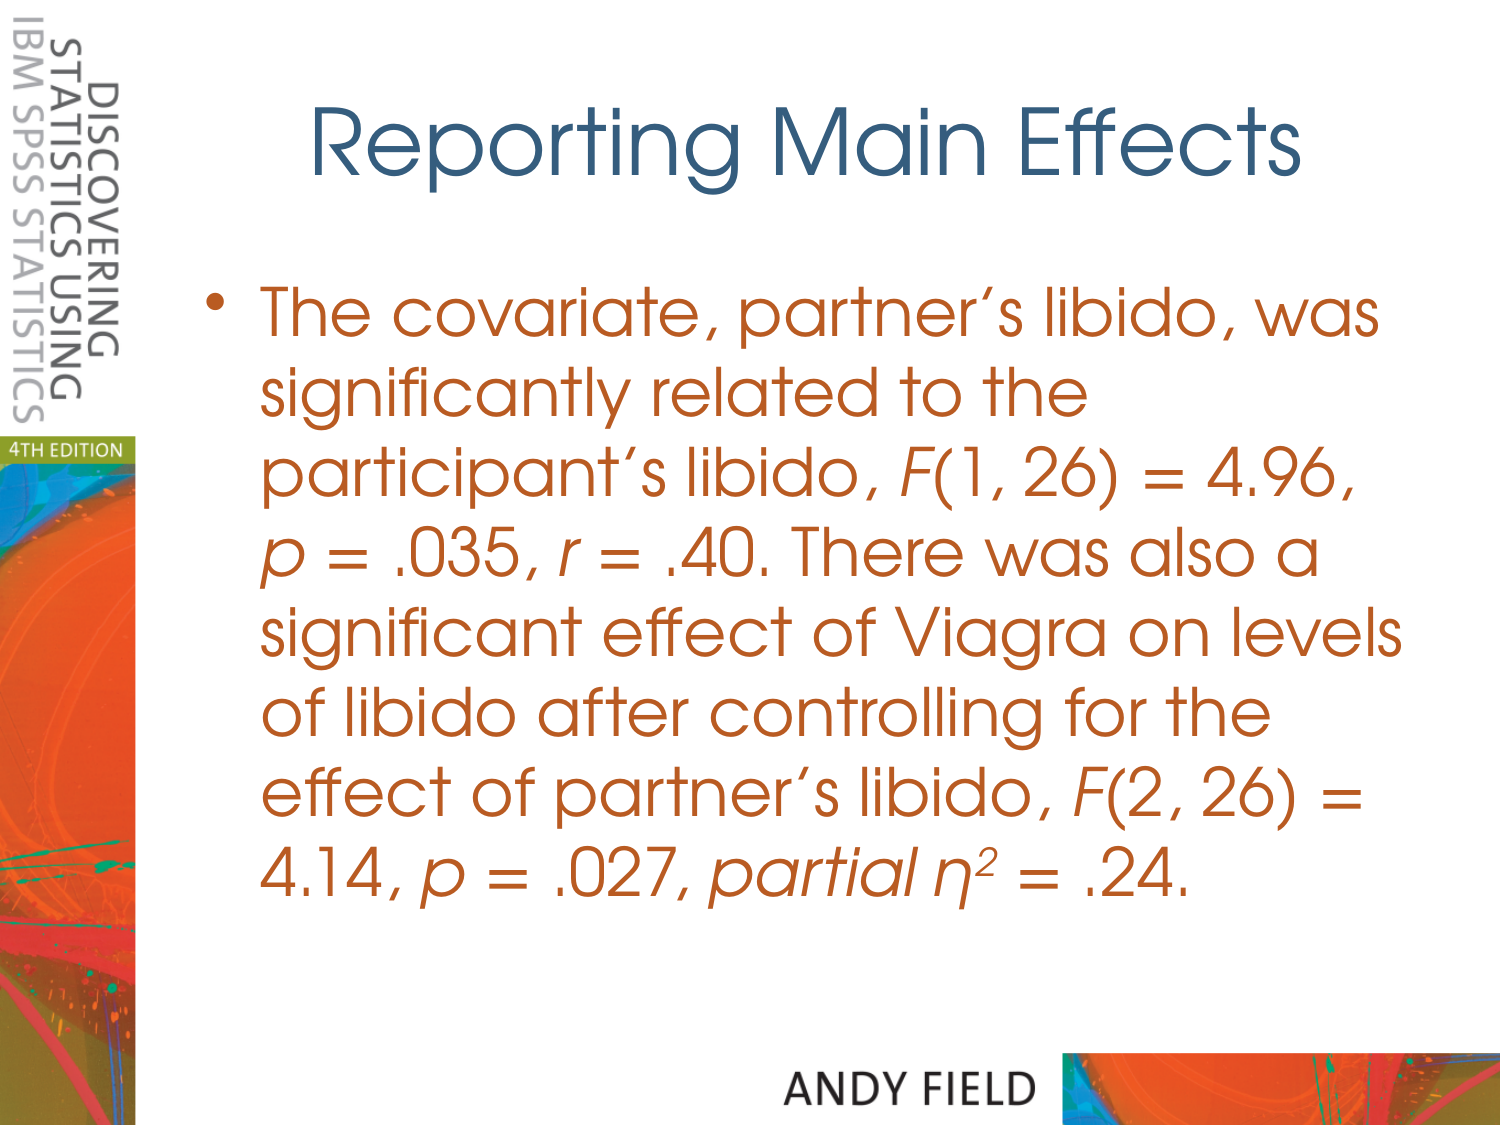

# Reporting Main Effects
The covariate, partner’s libido, was significantly related to the participant’s libido, F(1, 26) = 4.96, p = .035, r = .40. There was also a significant effect of Viagra on levels of libido after controlling for the effect of partner’s libido, F(2, 26) = 4.14, p = .027, partial η2 = .24.